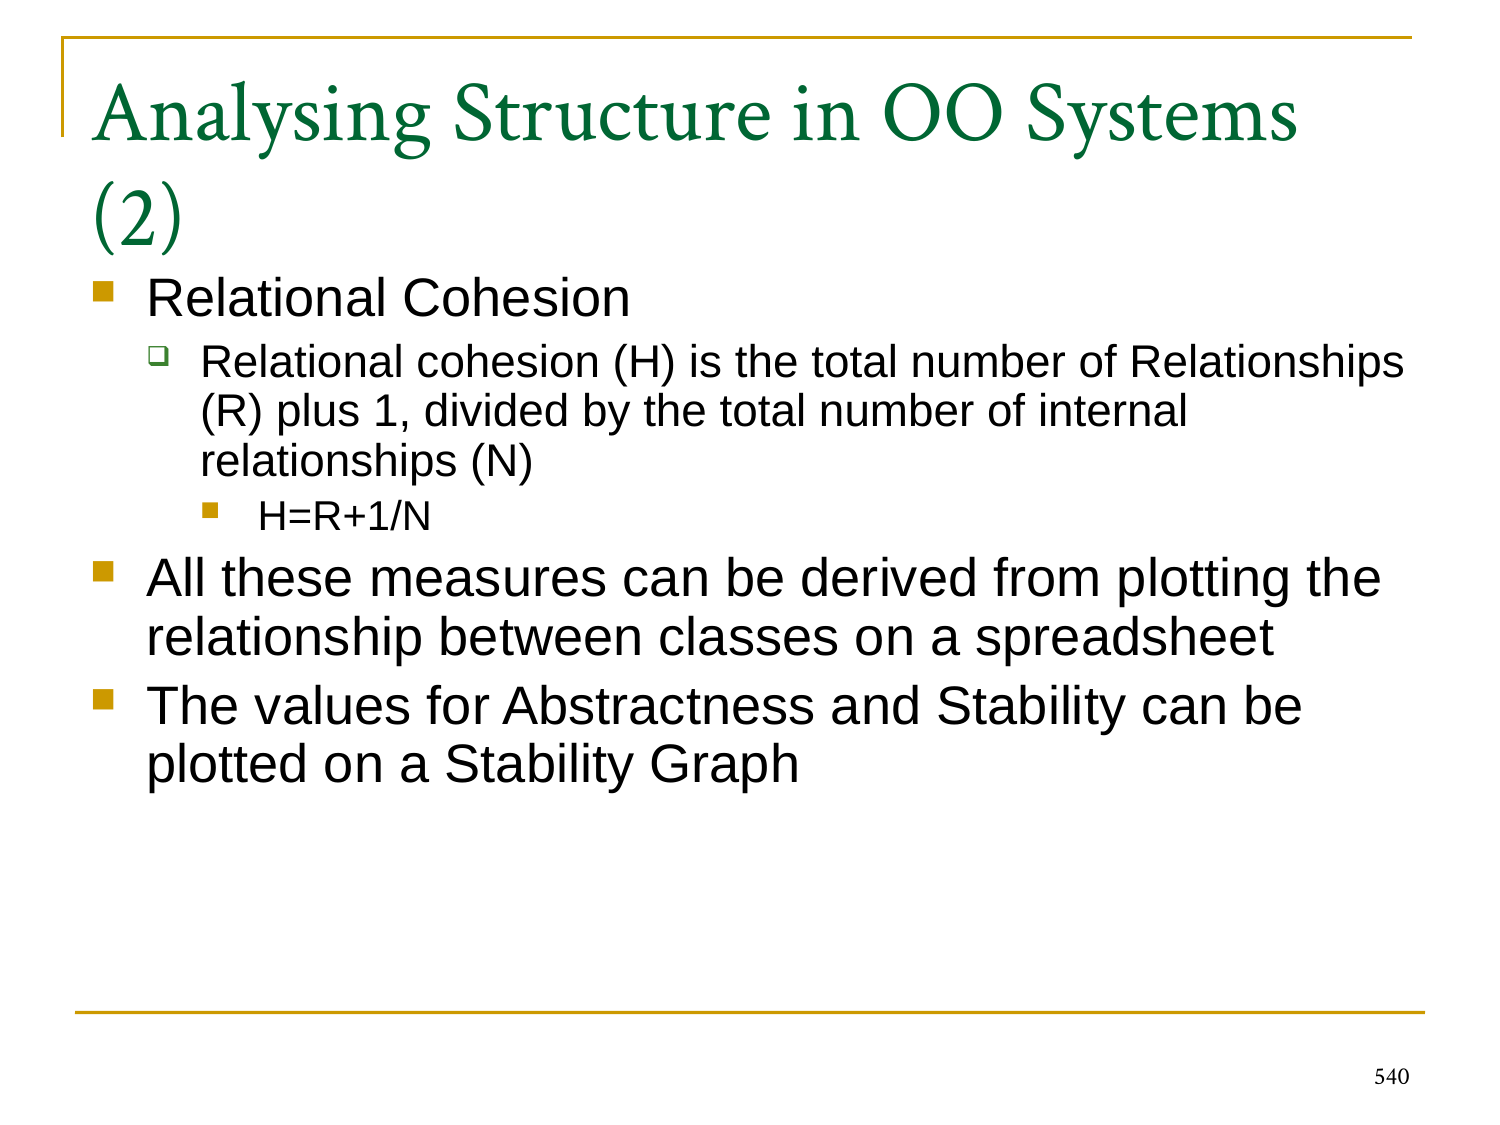

# Analysing Structure in OO Systems (2)
Relational Cohesion
Relational cohesion (H) is the total number of Relationships (R) plus 1, divided by the total number of internal relationships (N)
H=R+1/N
All these measures can be derived from plotting the relationship between classes on a spreadsheet
The values for Abstractness and Stability can be plotted on a Stability Graph
540